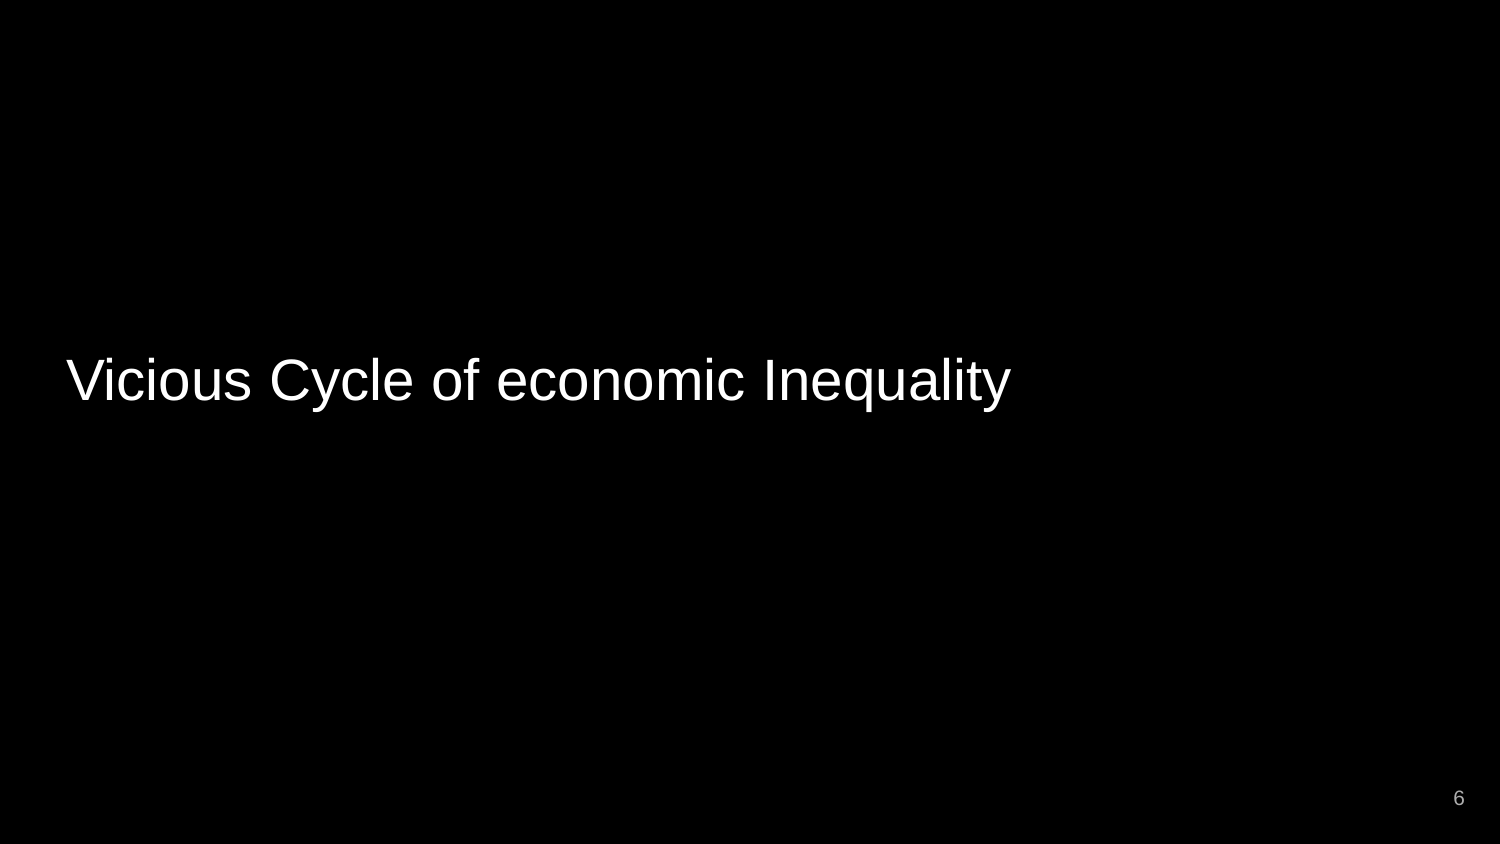

# Vicious Cycle of economic Inequality

6